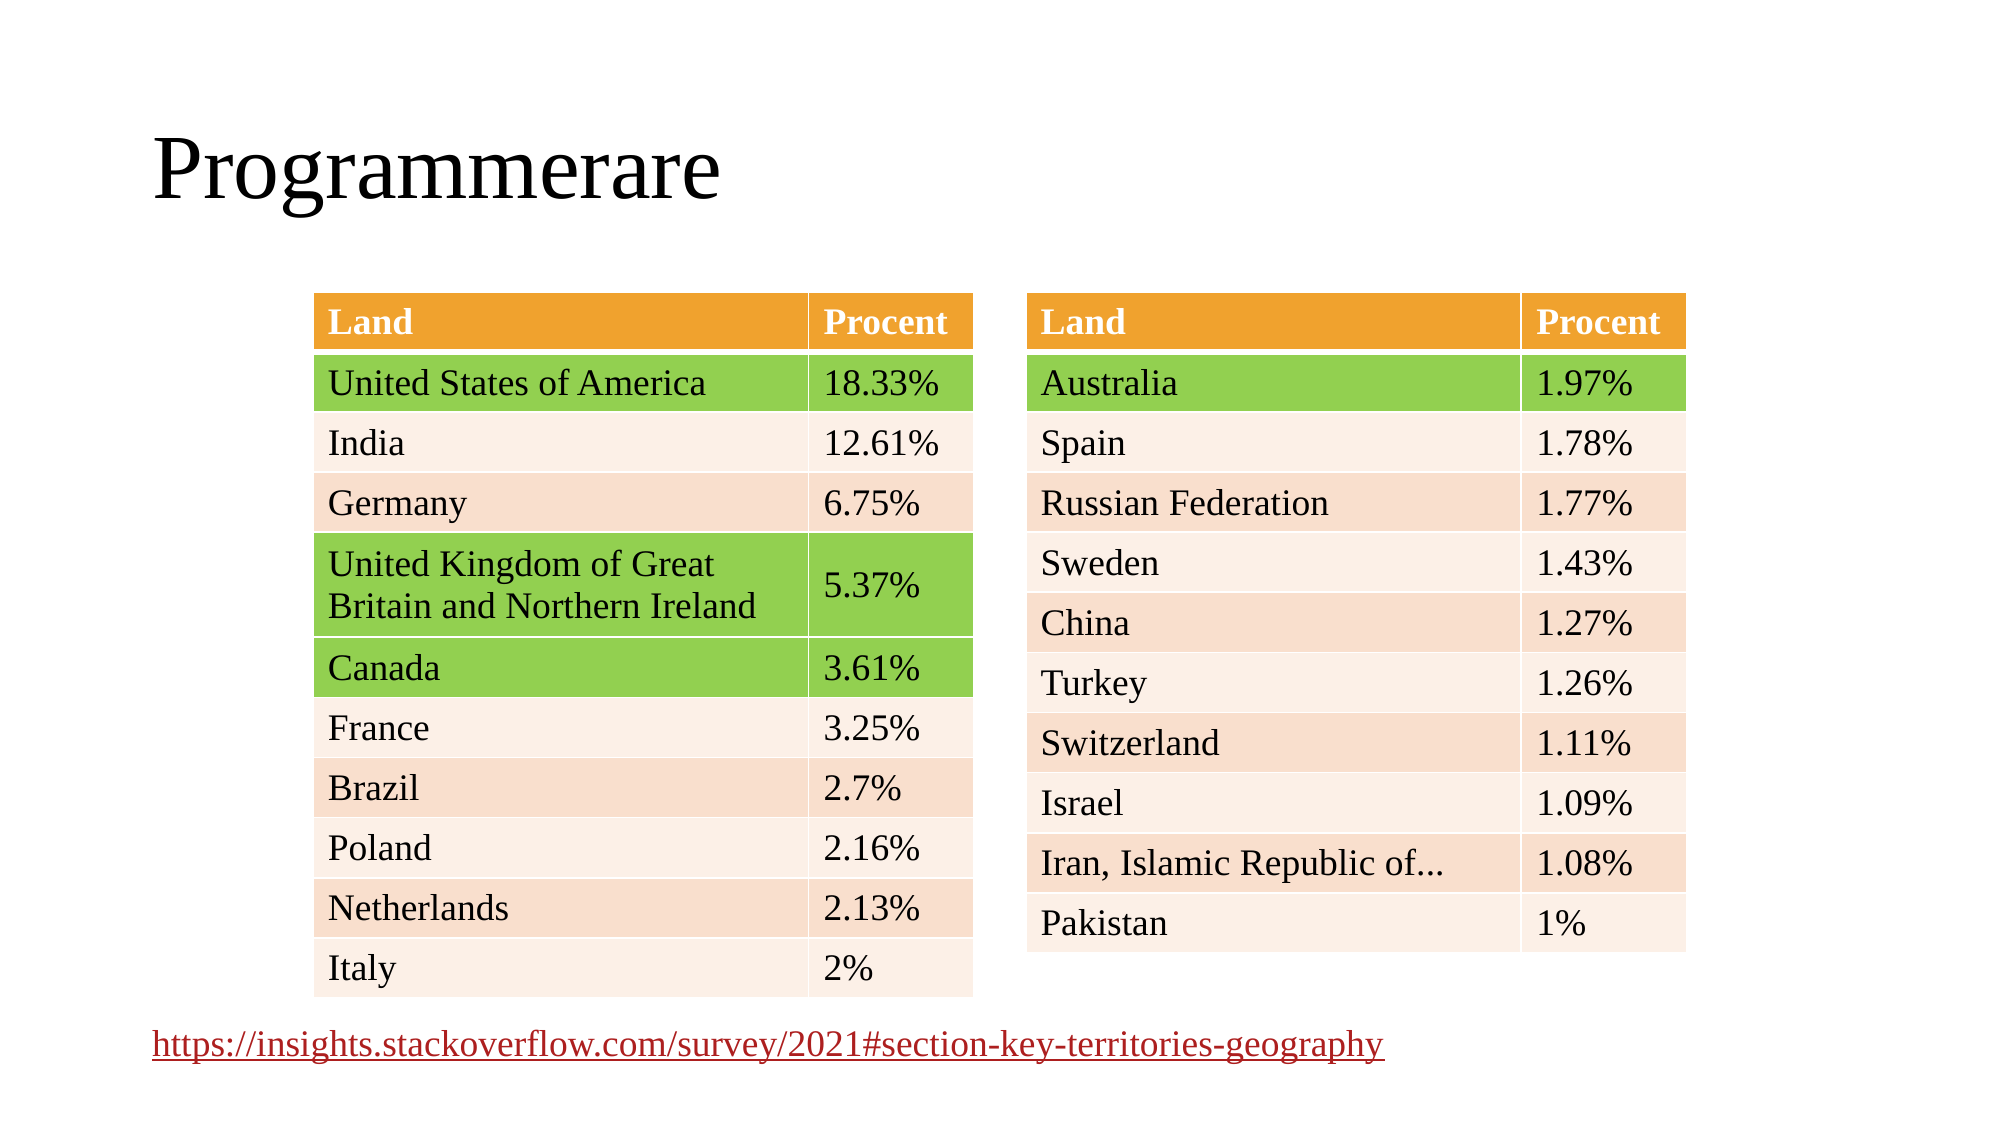

# Programmerare
| Land | Procent |
| --- | --- |
| United States of America | 18.33% |
| India | 12.61% |
| Germany | 6.75% |
| United Kingdom of Great Britain and Northern Ireland | 5.37% |
| Canada | 3.61% |
| France | 3.25% |
| Brazil | 2.7% |
| Poland | 2.16% |
| Netherlands | 2.13% |
| Italy | 2% |
| Land | Procent |
| --- | --- |
| United States of America | 18.33% |
| India | 12.61% |
| Germany | 6.75% |
| United Kingdom of Great Britain and Northern Ireland | 5.37% |
| Canada | 3.61% |
| France | 3.25% |
| Brazil | 2.7% |
| Poland | 2.16% |
| Netherlands | 2.13% |
| Italy | 2% |
| Land | Procent |
| --- | --- |
| Australia | 1.97% |
| Spain | 1.78% |
| Russian Federation | 1.77% |
| Sweden | 1.43% |
| China | 1.27% |
| Turkey | 1.26% |
| Switzerland | 1.11% |
| Israel | 1.09% |
| Iran, Islamic Republic of... | 1.08% |
| Pakistan | 1% |
| Land | Procent |
| --- | --- |
| Australia | 1.97% |
| Spain | 1.78% |
| Russian Federation | 1.77% |
| Sweden | 1.43% |
| China | 1.27% |
| Turkey | 1.26% |
| Switzerland | 1.11% |
| Israel | 1.09% |
| Iran, Islamic Republic of... | 1.08% |
| Pakistan | 1% |
https://insights.stackoverflow.com/survey/2021#section-key-territories-geography